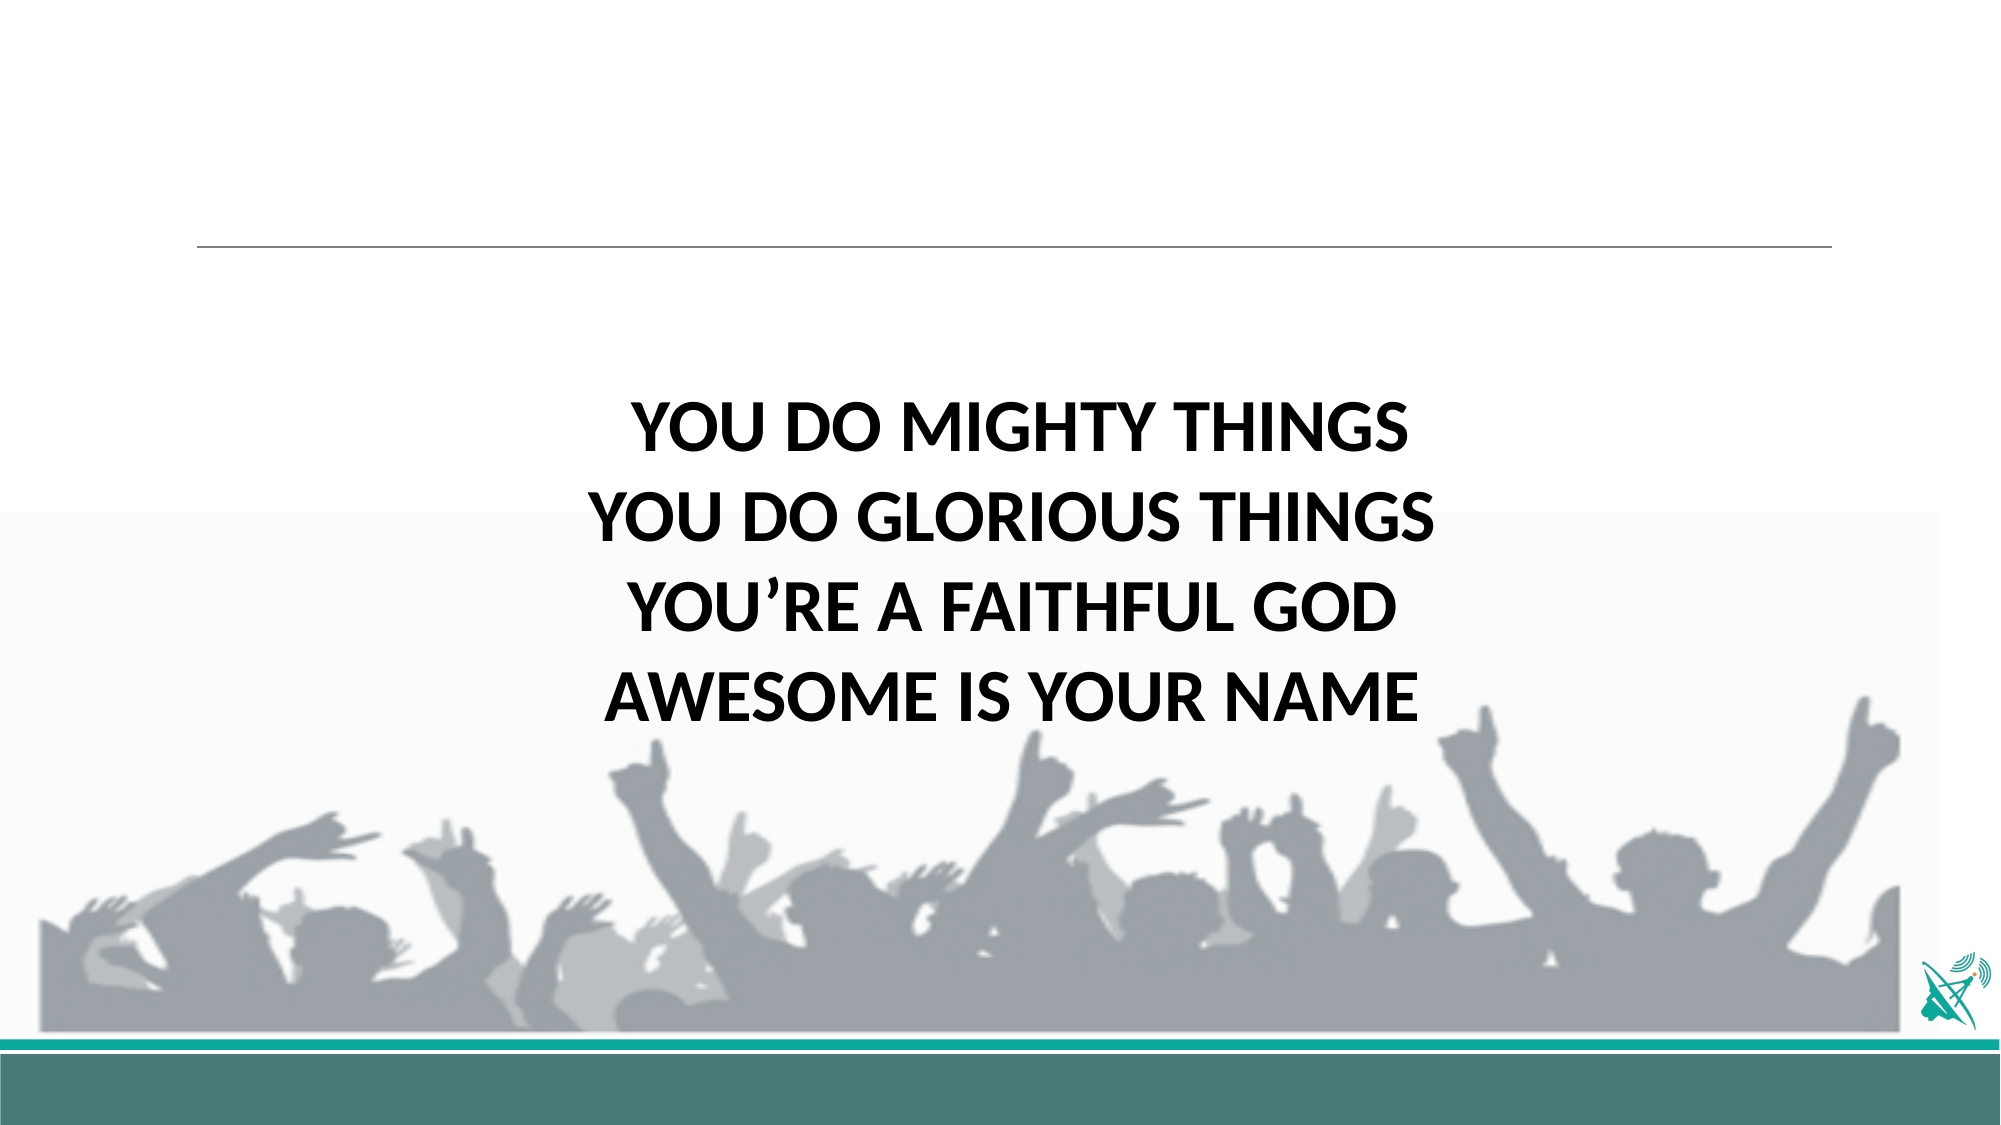

YOU DO MIGHTY THINGS
YOU DO GLORIOUS THINGS
YOU’RE A FAITHFUL GOD
AWESOME IS YOUR NAME